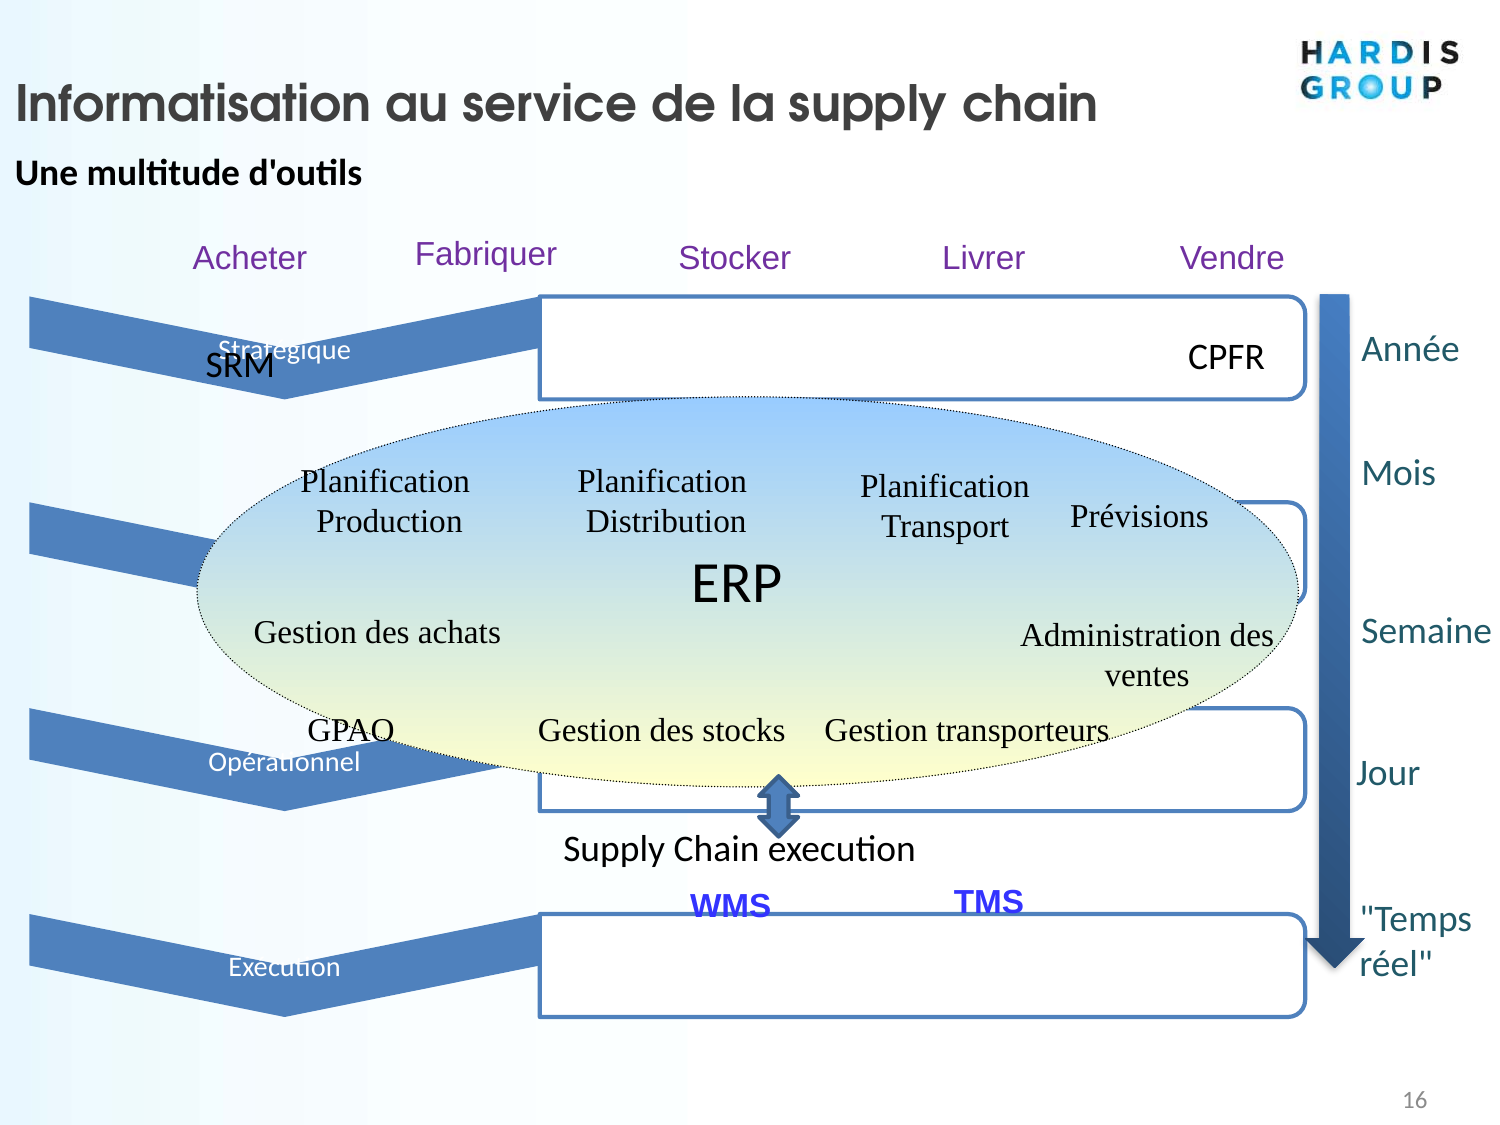

Informatisation au service de la supply chain
Une multitude d'outils
Fabriquer
Acheter
Stocker
Livrer
Vendre

Stratégique
Exécution
Tactique
Opérationnel
Année
CPFR
SRM

Mois
Planification
Production
Planification
Distribution
Planification
Transport
Prévisions
ERP
Semaine
Gestion des achats
Administration des
ventes
GPAO
Gestion des stocks
Gestion transporteurs
Jour

Supply Chain execution
TMS
WMS
"Temps réel"
16